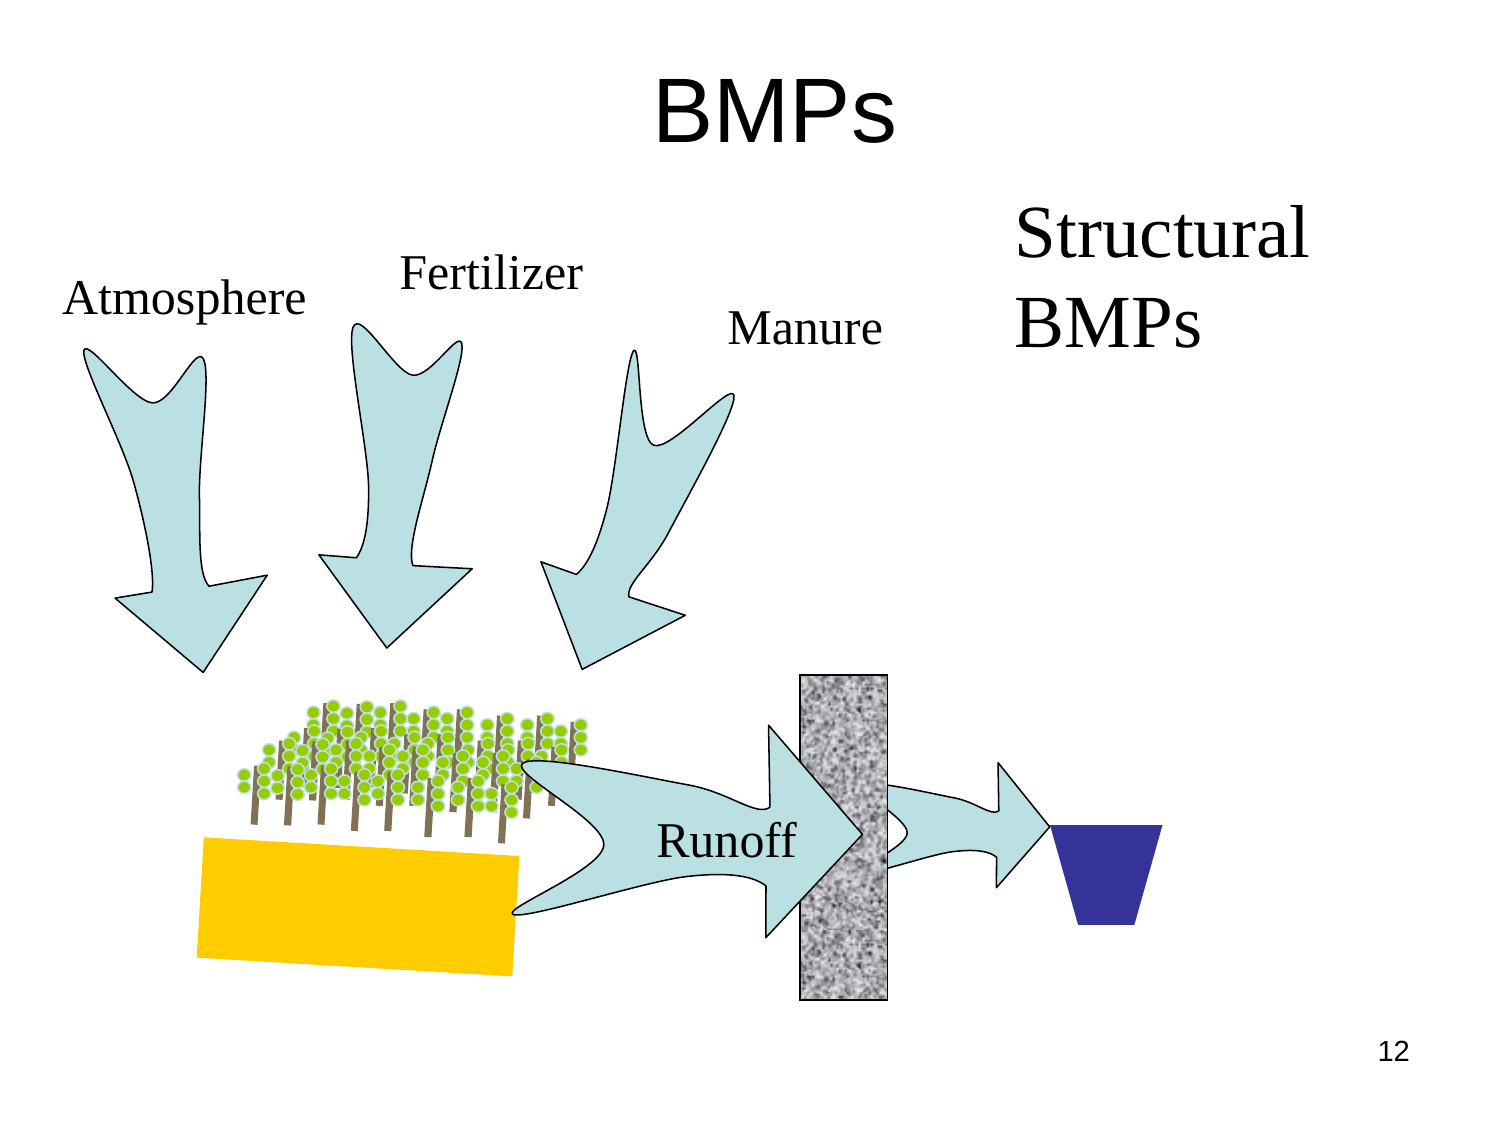

# BMPs
Structural
BMPs
Fertilizer
Atmosphere
Manure

Runoff

12